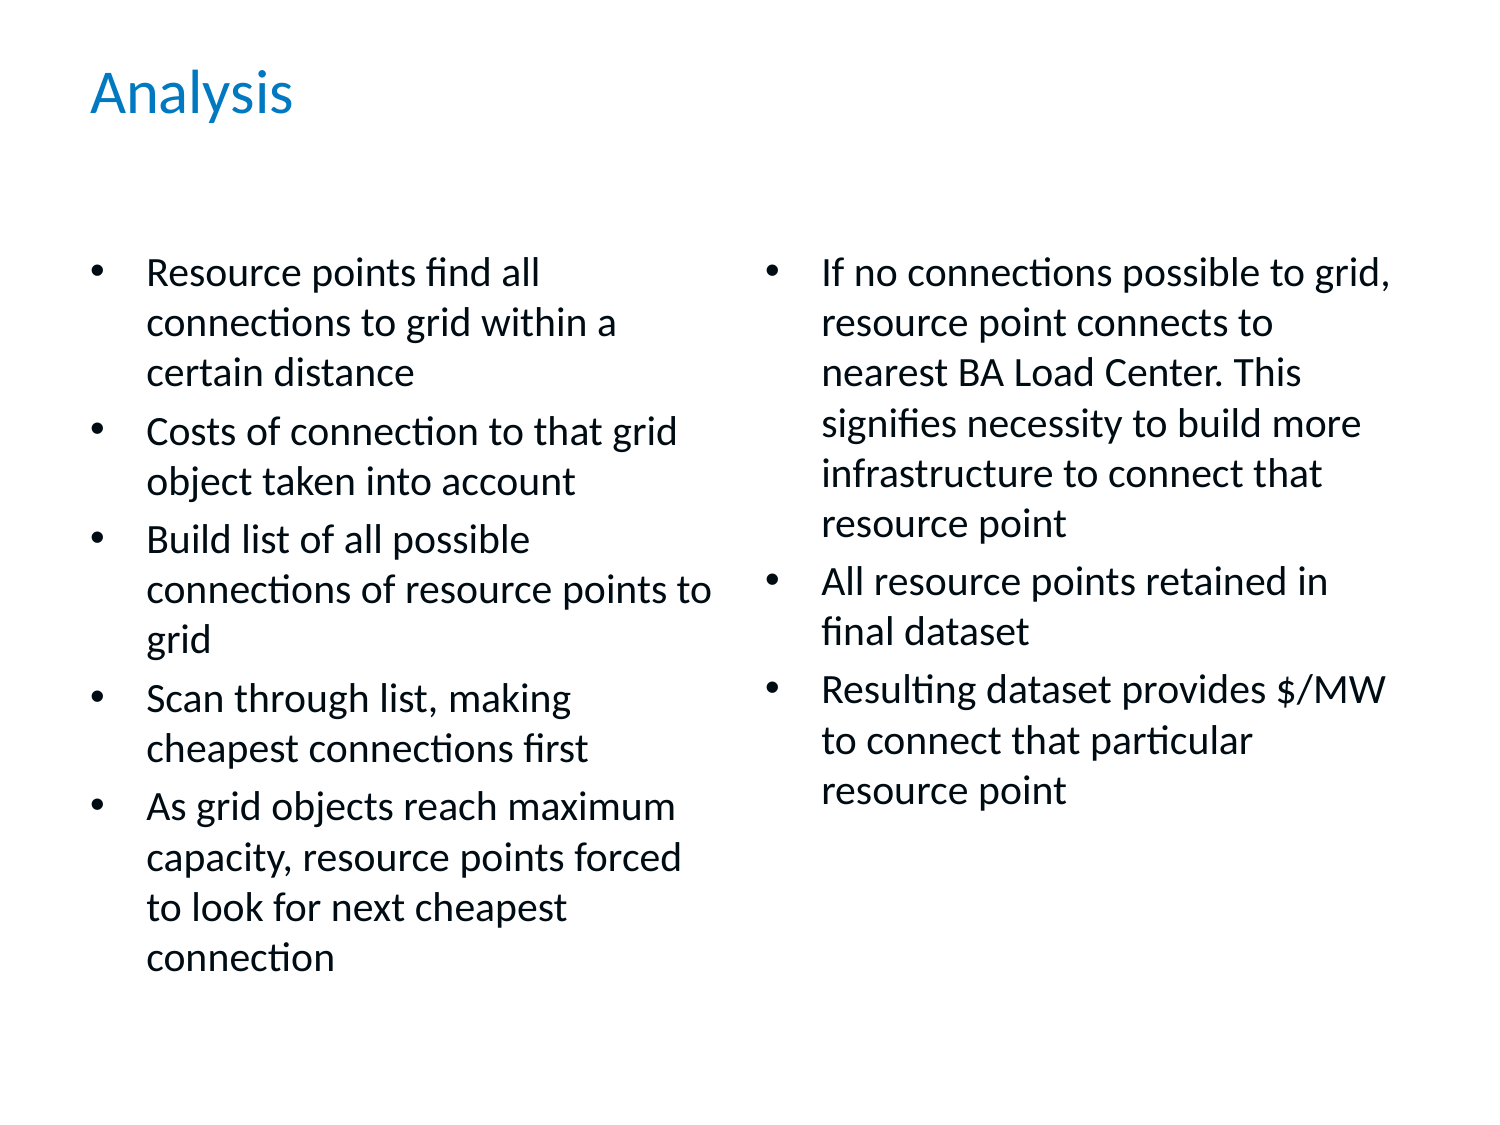

# Analysis
Resource points find all connections to grid within a certain distance
Costs of connection to that grid object taken into account
Build list of all possible connections of resource points to grid
Scan through list, making cheapest connections first
As grid objects reach maximum capacity, resource points forced to look for next cheapest connection
If no connections possible to grid, resource point connects to nearest BA Load Center. This signifies necessity to build more infrastructure to connect that resource point
All resource points retained in final dataset
Resulting dataset provides $/MW to connect that particular resource point